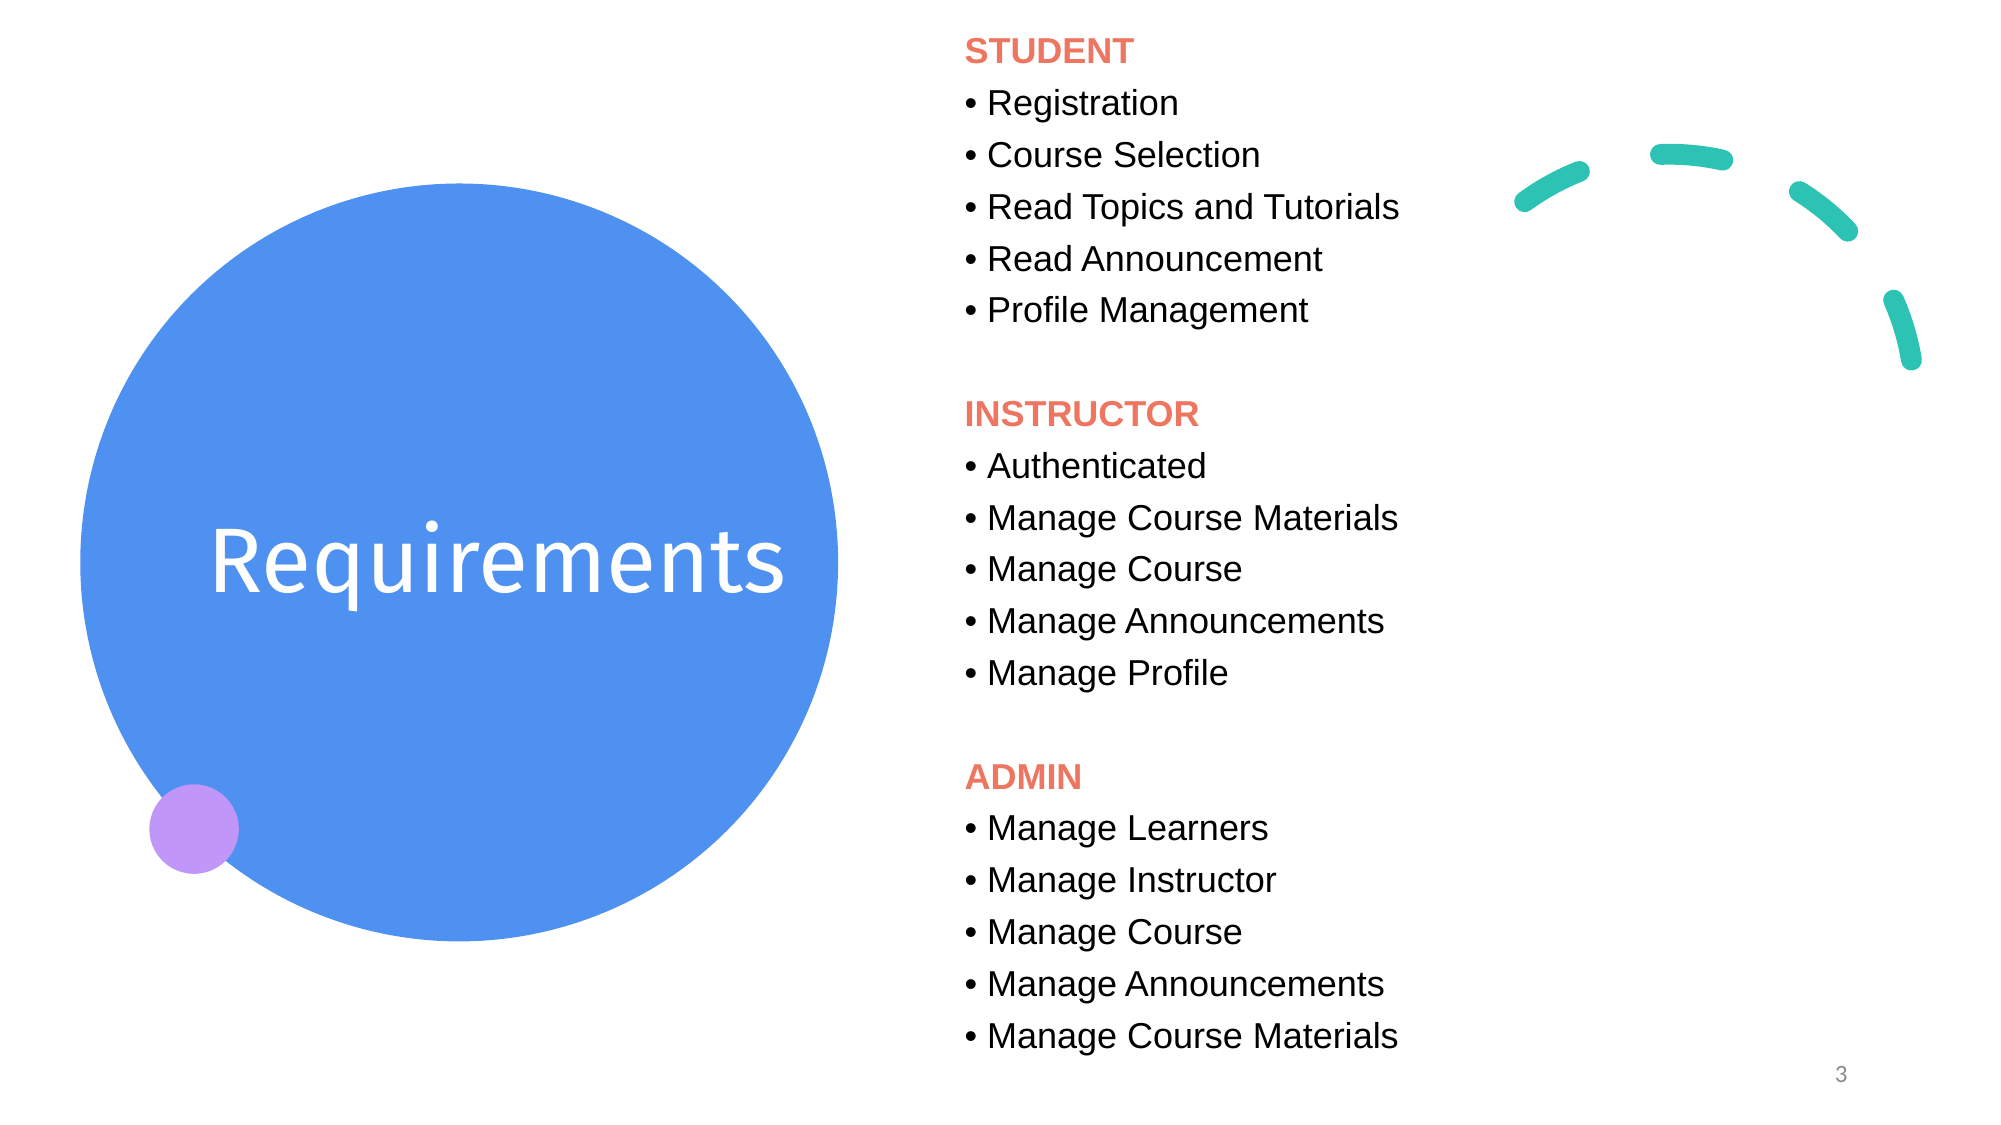

STUDENT
• Registration
• Course Selection
• Read Topics and Tutorials
• Read Announcement
• Profile Management

INSTRUCTOR
• Authenticated
• Manage Course Materials
• Manage Course
• Manage Announcements
• Manage Profile

ADMIN
• Manage Learners
• Manage Instructor
• Manage Course
• Manage Announcements
• Manage Course Materials
# Requirements
3